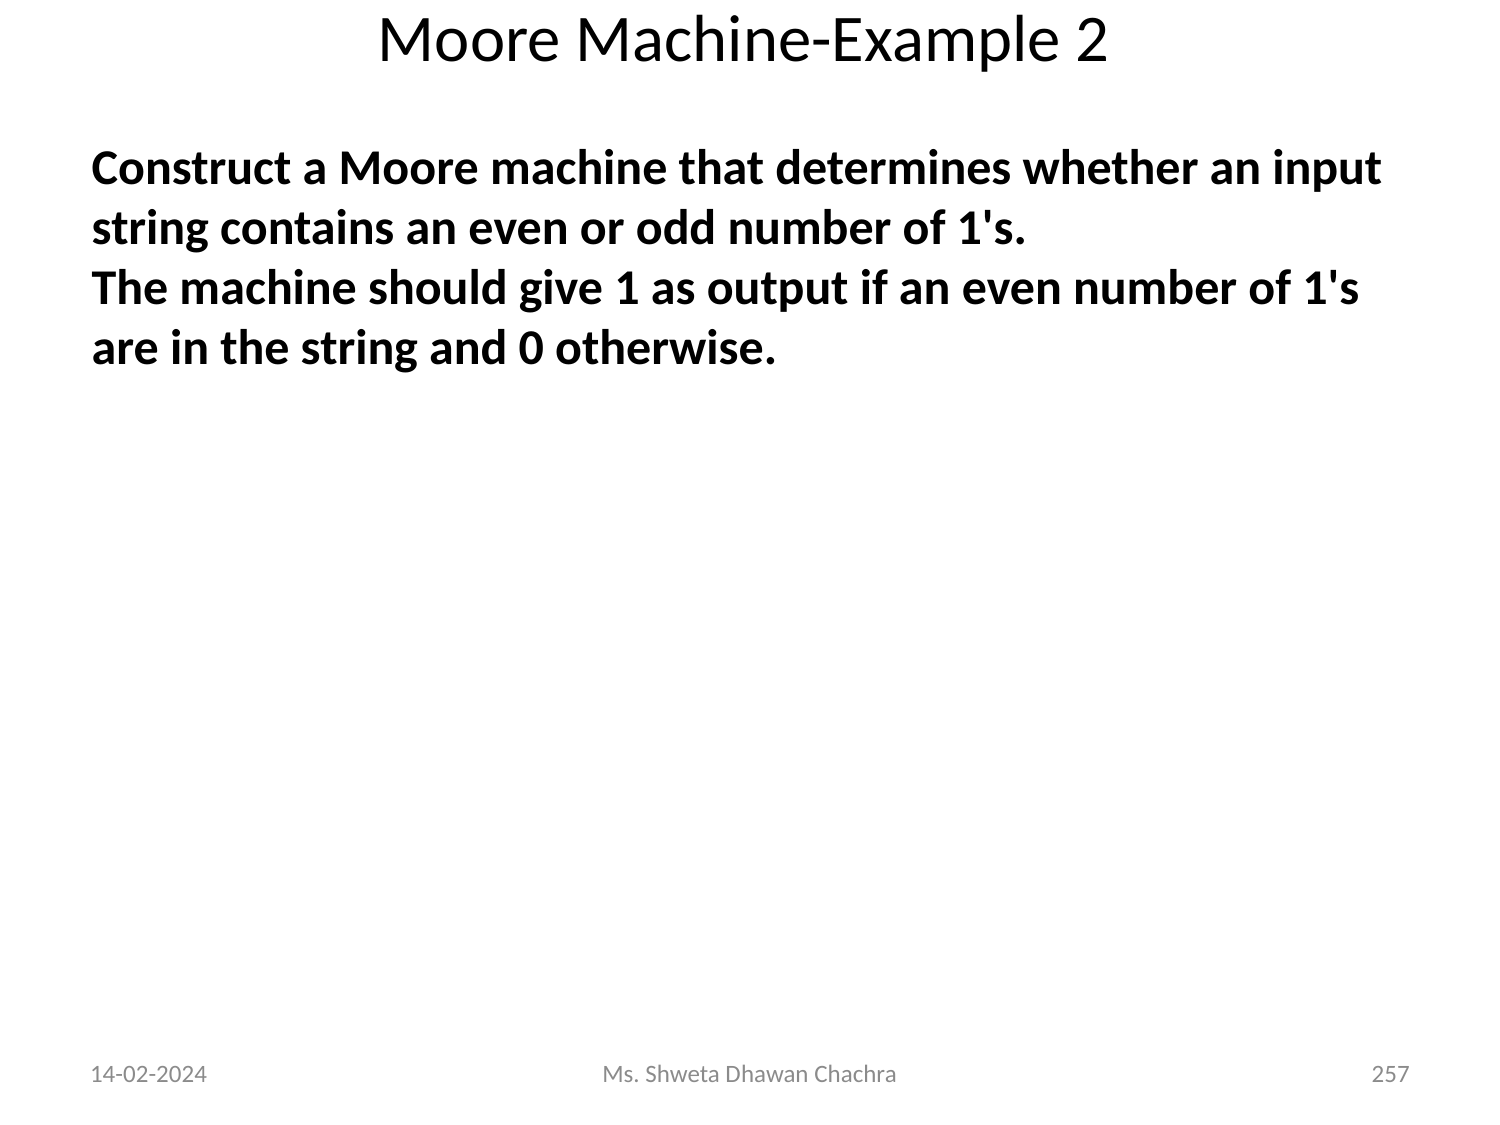

Moore Machine-Example 2
# Construct a Moore machine that determines whether an input string contains an even or odd number of 1's. The machine should give 1 as output if an even number of 1's are in the string and 0 otherwise.
14-02-2024
Ms. Shweta Dhawan Chachra
257